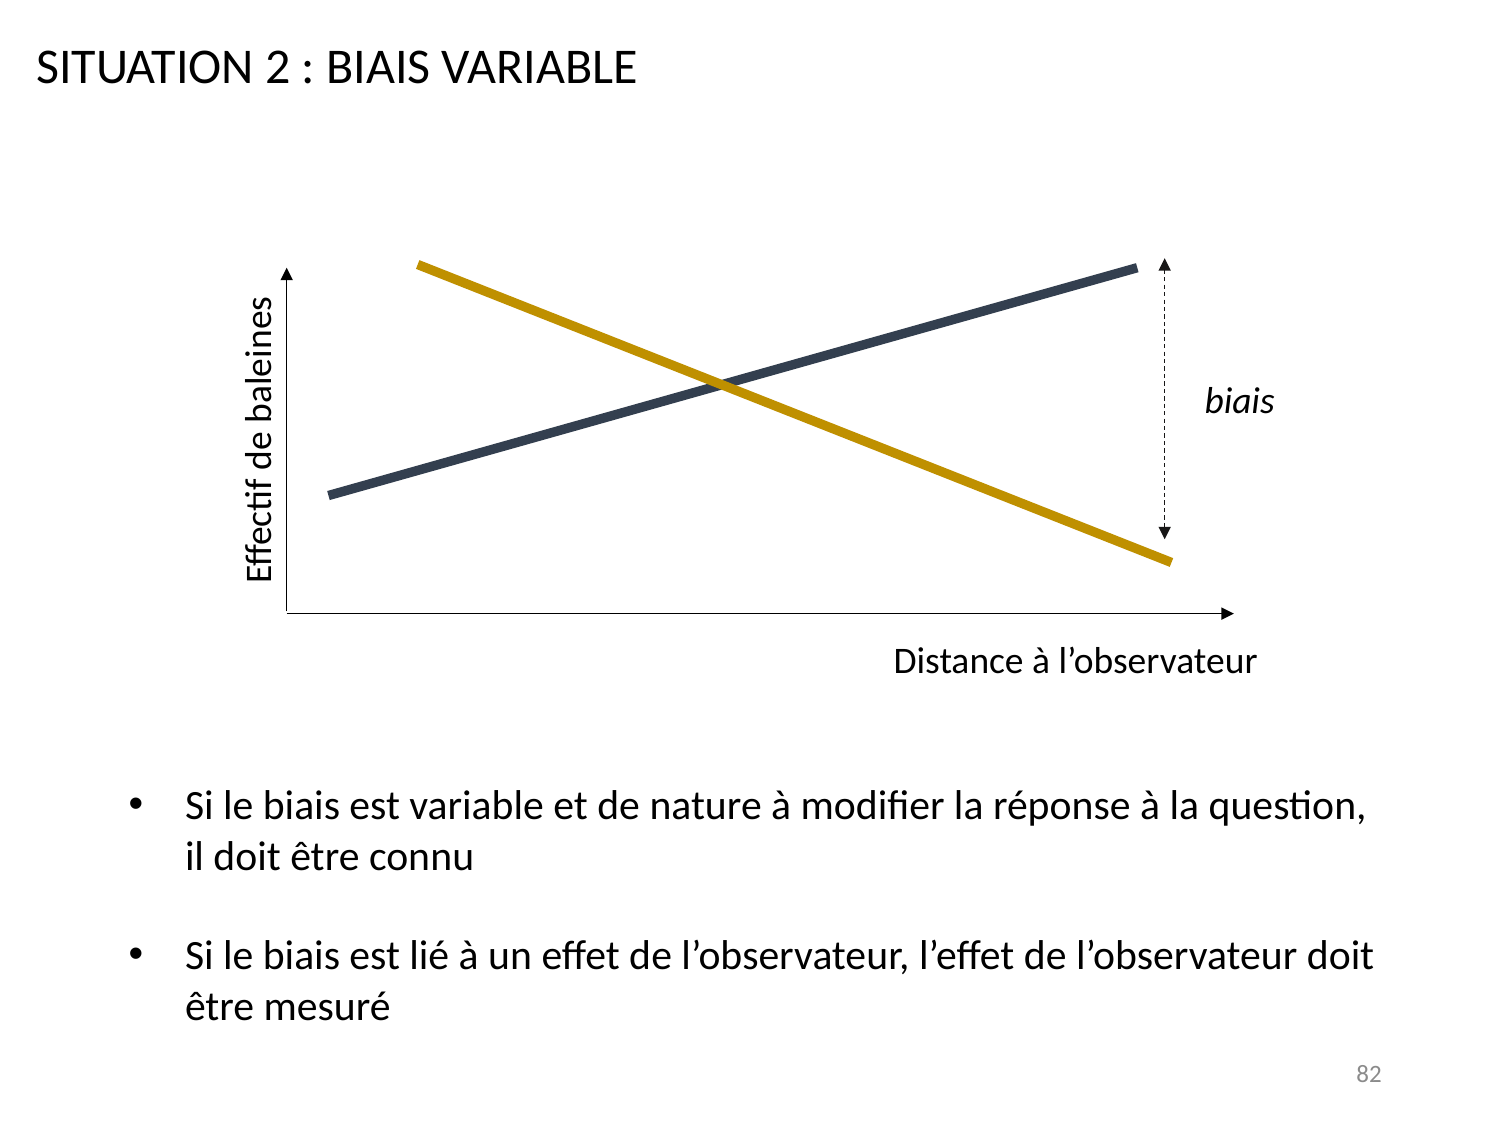

Situation 2 : biais variable
Effectif de baleines
biais
Distance à l’observateur
Si le biais est variable et de nature à modifier la réponse à la question, il doit être connu

Si le biais est lié à un effet de l’observateur, l’effet de l’observateur doit être mesuré
82